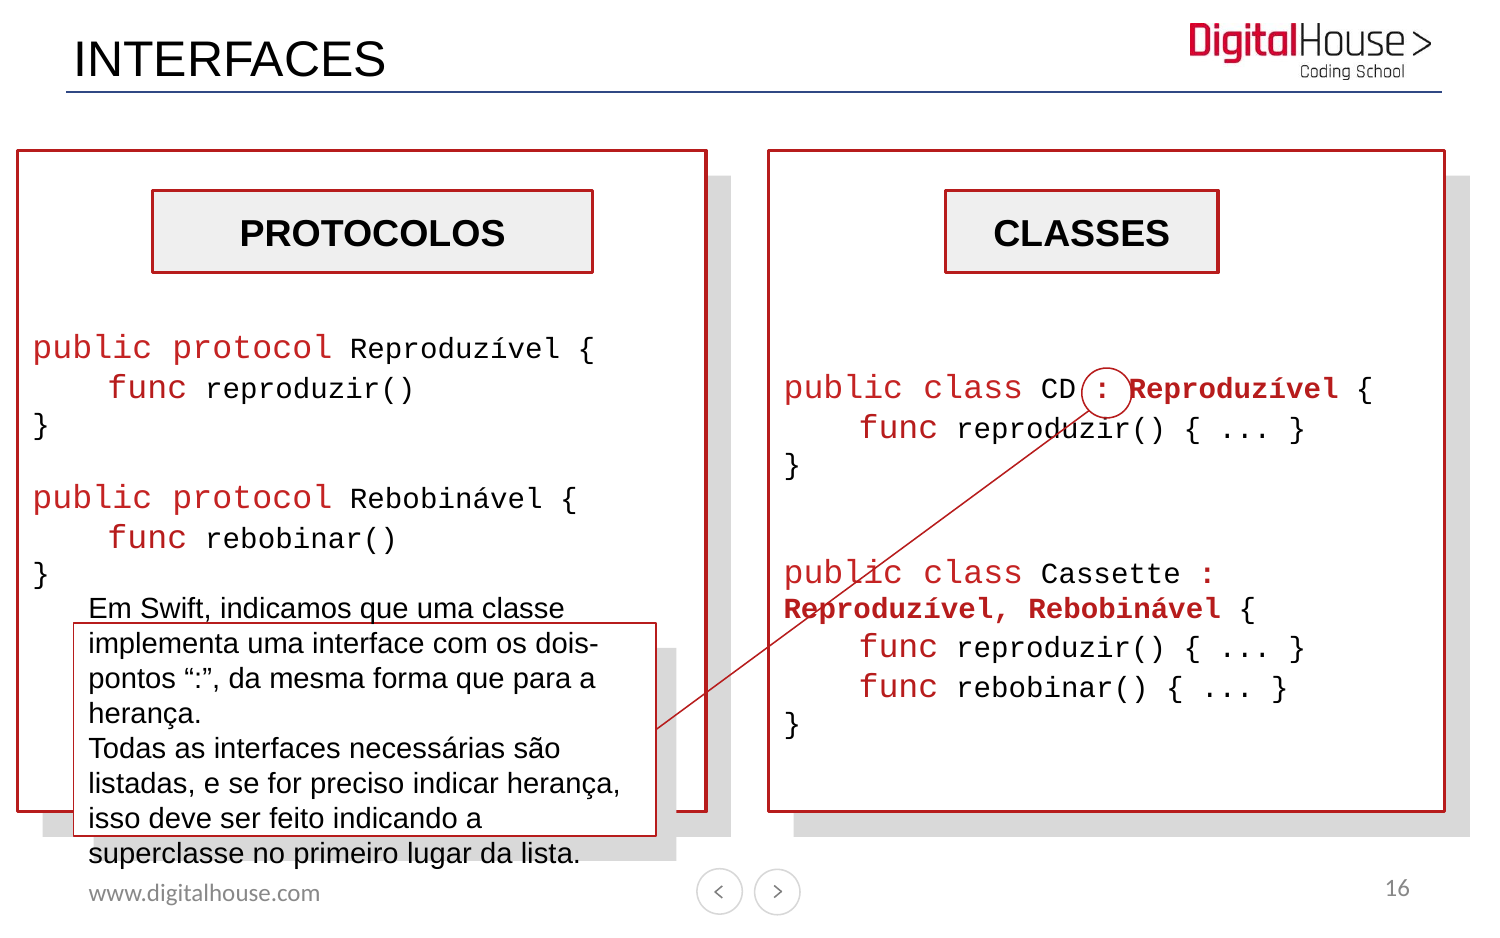

# INTERFACES

public protocol Reproduzível {
func reproduzir()
}

public protocol Rebobinável {
func rebobinar()
}

public class CD : Reproduzível {
func reproduzir() { ... }
}

public class Cassette : Reproduzível, Rebobinável {
func reproduzir() { ... }
func rebobinar() { ... }
}

PROTOCOLOS
CLASSES

Em Swift, indicamos que uma classe implementa uma interface com os dois-pontos “:”, da mesma forma que para a herança.
Todas as interfaces necessárias são listadas, e se for preciso indicar herança, isso deve ser feito indicando a superclasse no primeiro lugar da lista.

16